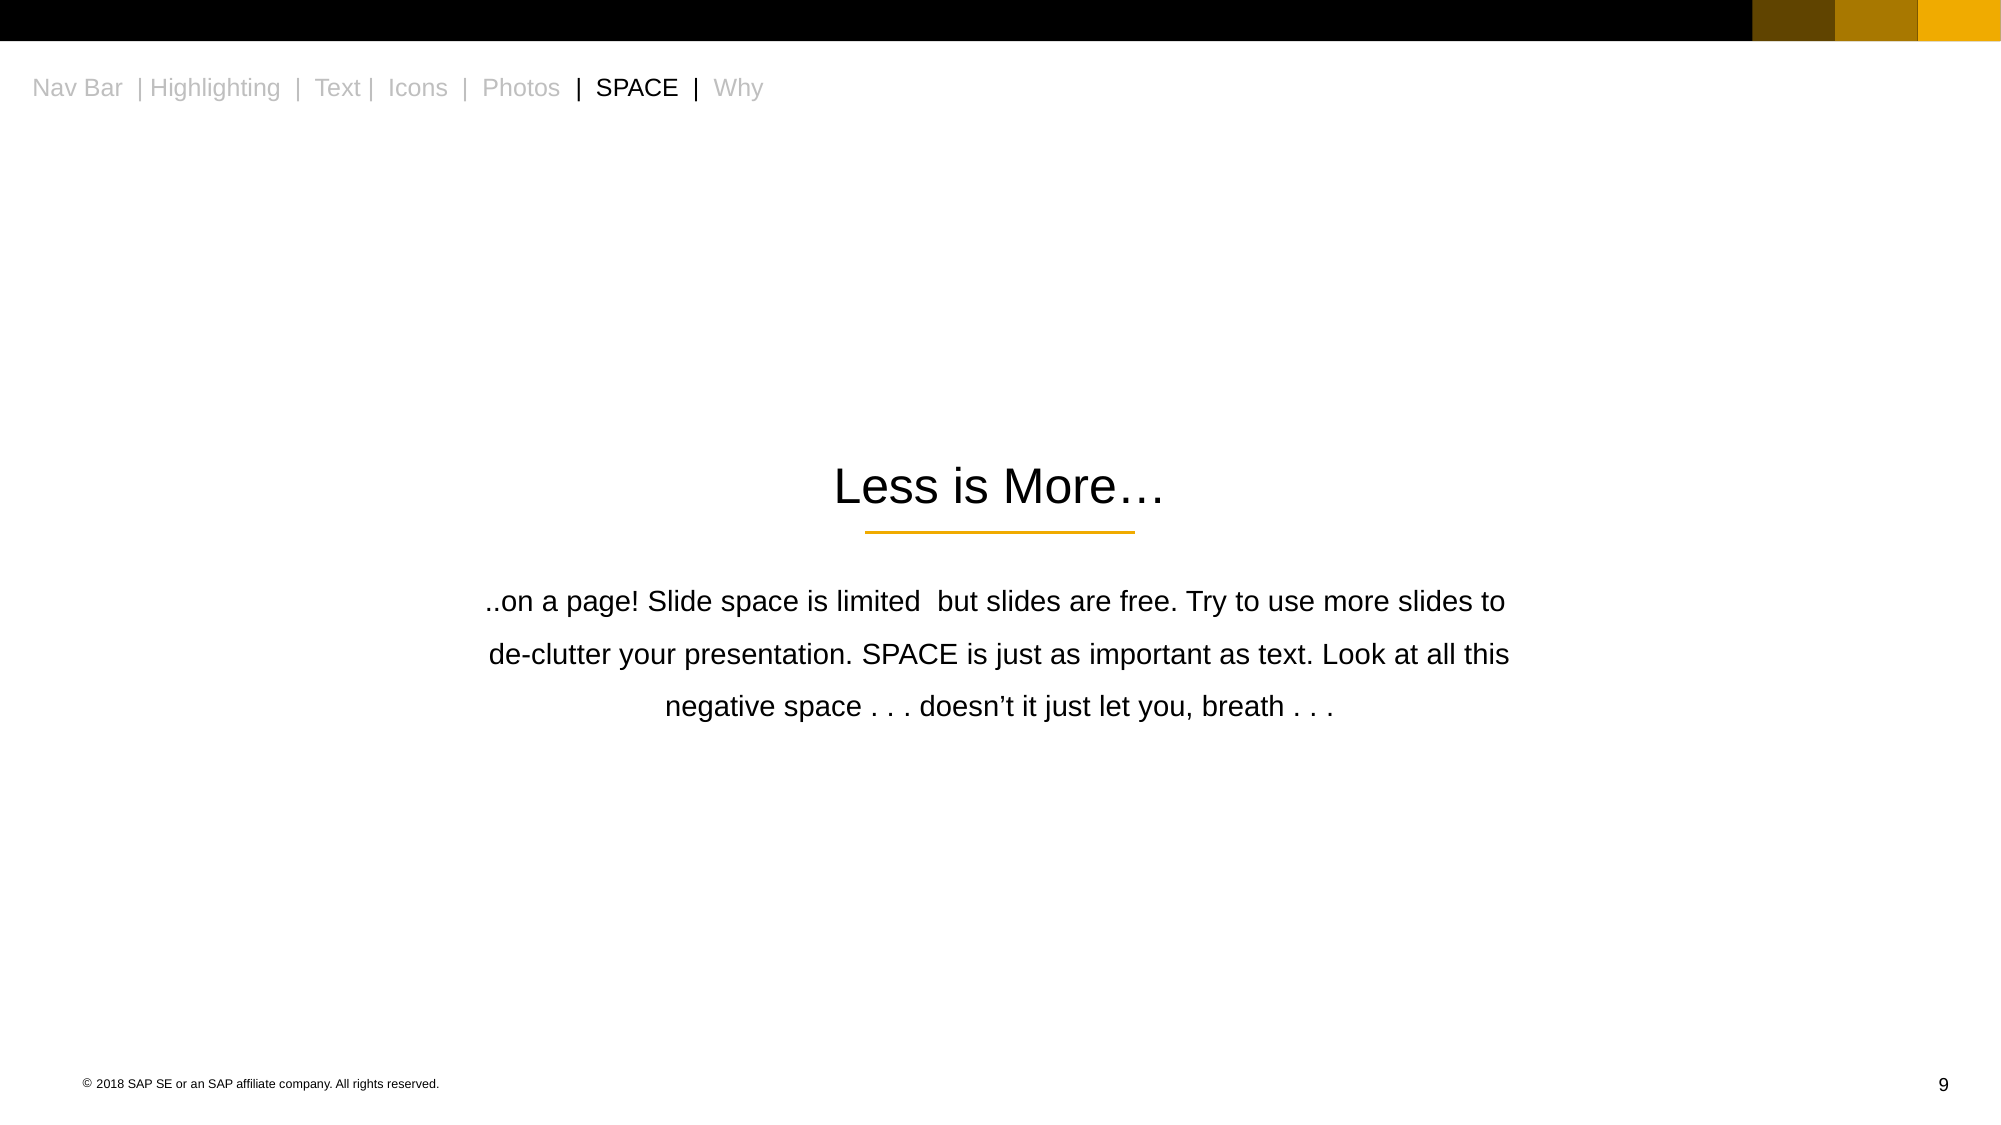

Nav Bar  | Highlighting  |  Text |  Icons  |  Photos  |  SPACE  |  Why
Less is More…

..on a page! Slide space is limited  but slides are free. Try to use more slides to
de-clutter your presentation. SPACE is just as important as text. Look at all this negative space . . . doesn’t it just let you, breath . . .